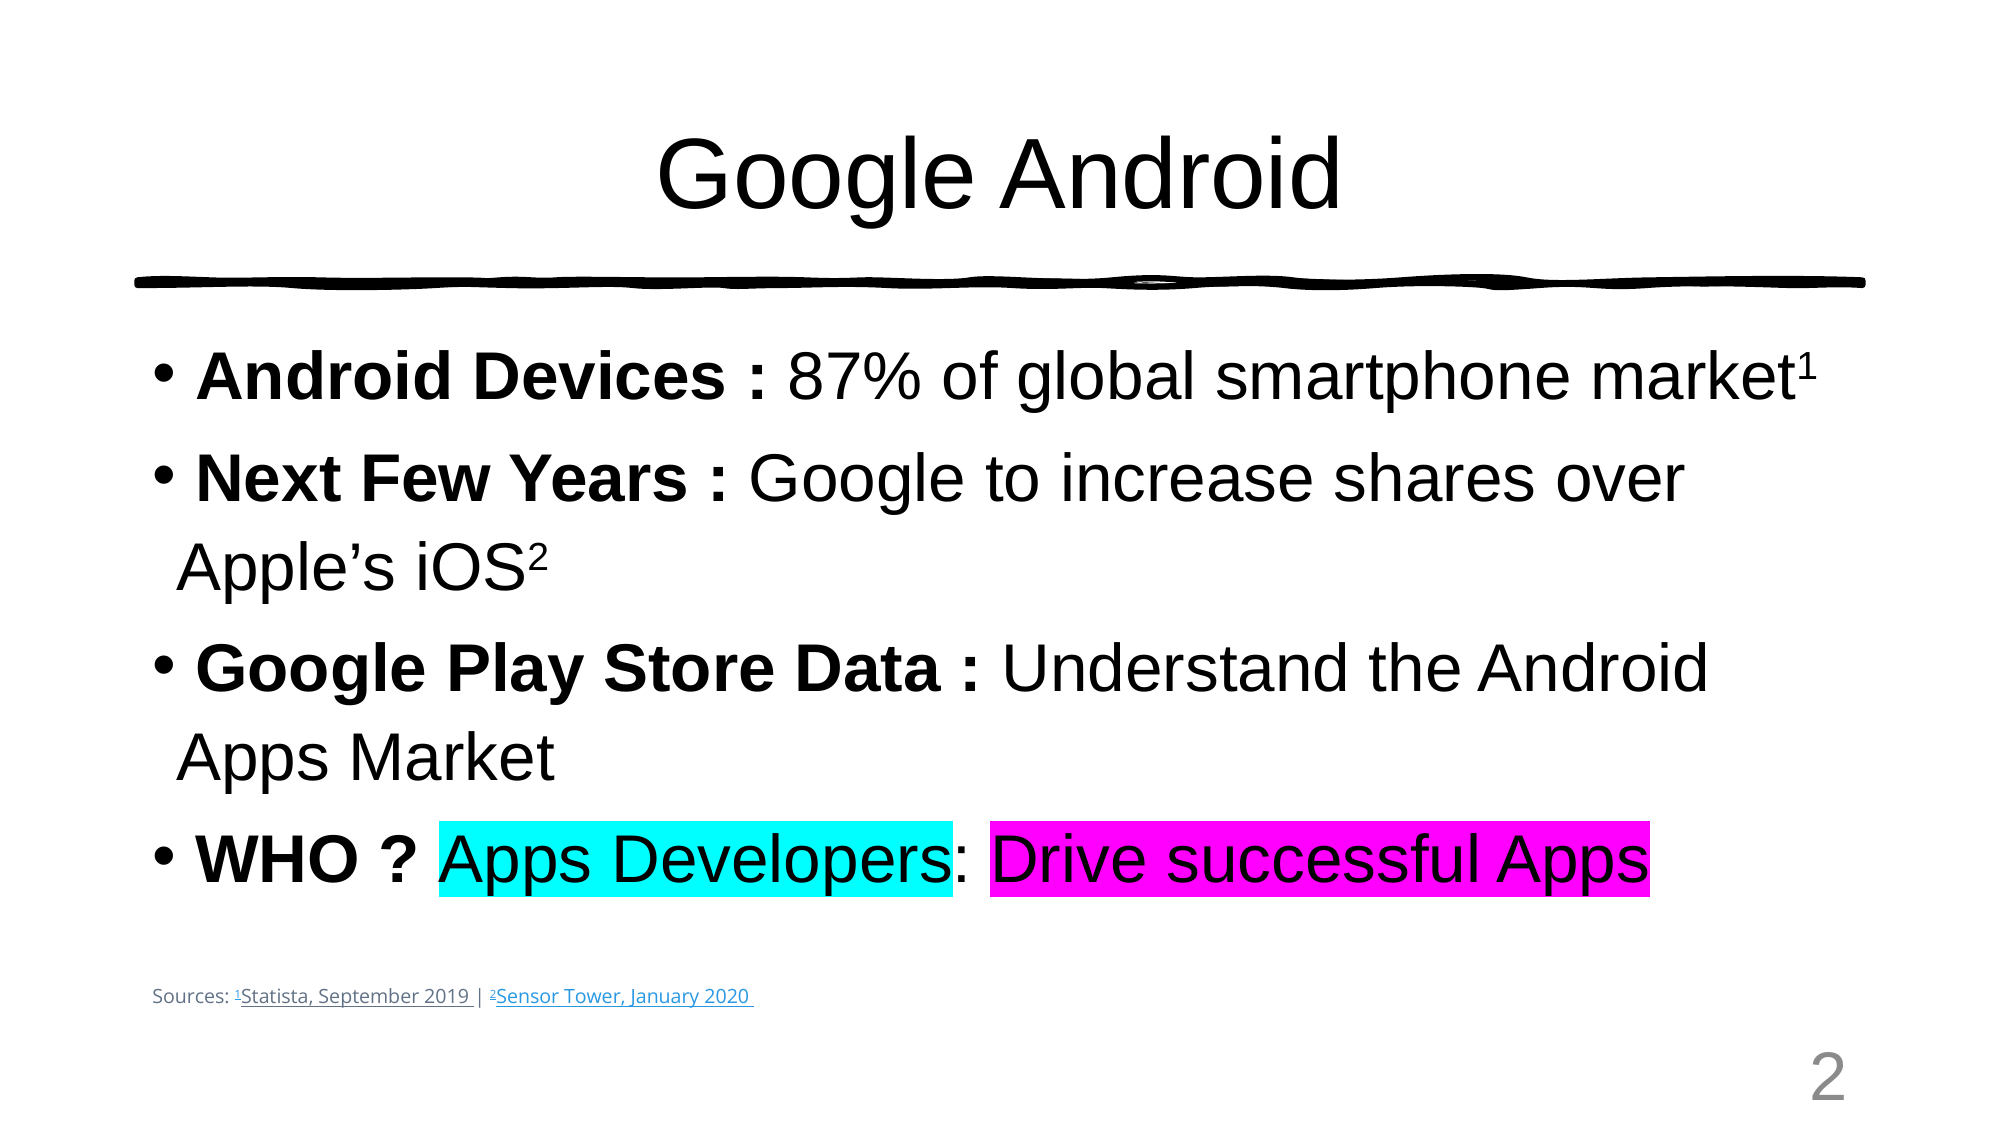

# Google Android
 Android Devices : 87% of global smartphone market1
 Next Few Years : Google to increase shares over Apple’s iOS2
 Google Play Store Data : Understand the Android Apps Market
 WHO ? Apps Developers: Drive successful Apps

Sources: 1Statista, September 2019 | 2Sensor Tower, January 2020
2